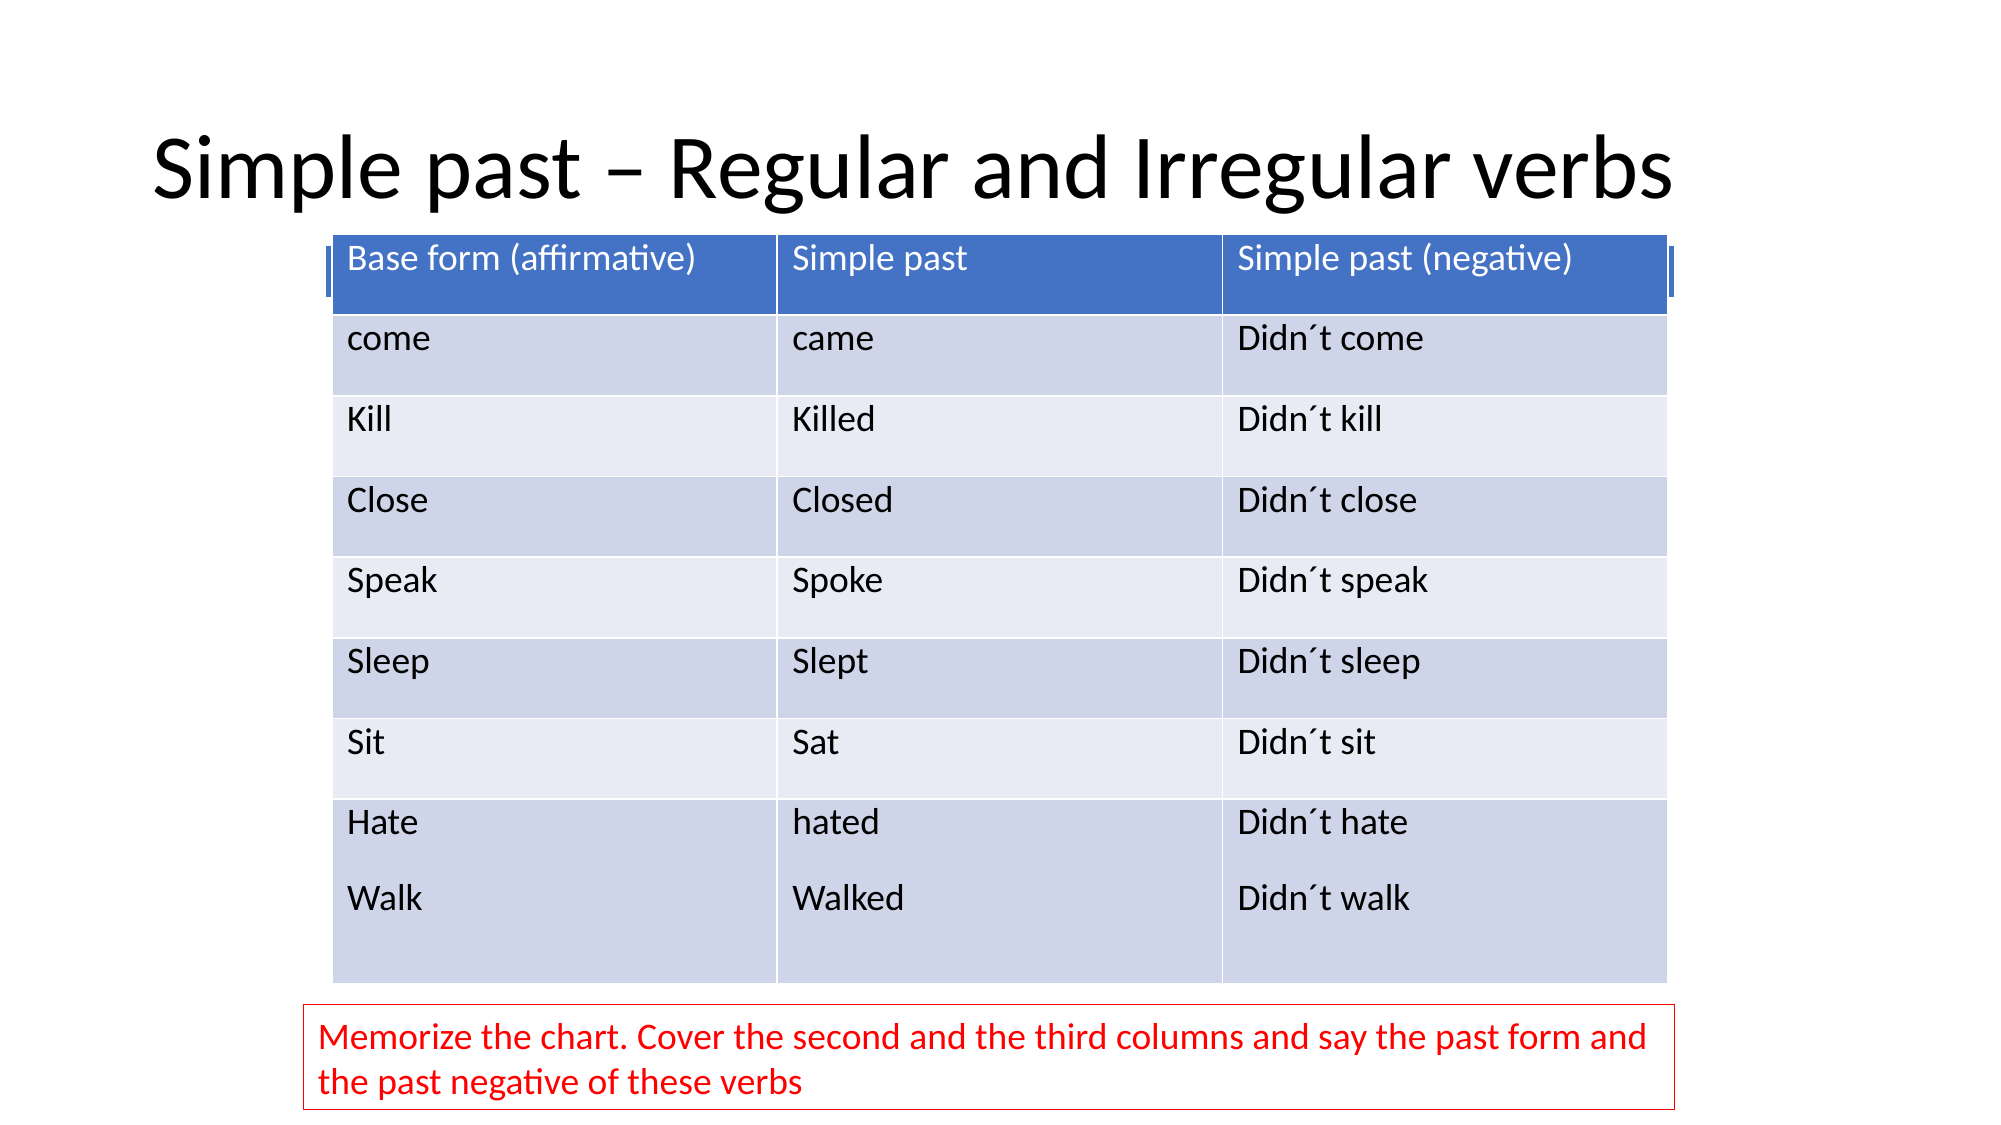

# Simple past – Regular and Irregular verbs
| Base form (affirmative) | Simple past | Simple past (negative) |
| --- | --- | --- |
| come | came | Didn´t come |
| Kill | Killed | Didn´t kill |
| Close | Closed | Didn´t close |
| Speak | Spoke | Didn´t speak |
| Sleep | Slept | Didn´t sleep |
| Sit | Sat | Didn´t sit |
| Hate Walk | hated Walked | Didn´t hate Didn´t walk |
|  |  |  |
| --- | --- | --- |
Memorize the chart. Cover the second and the third columns and say the past form and the past negative of these verbs